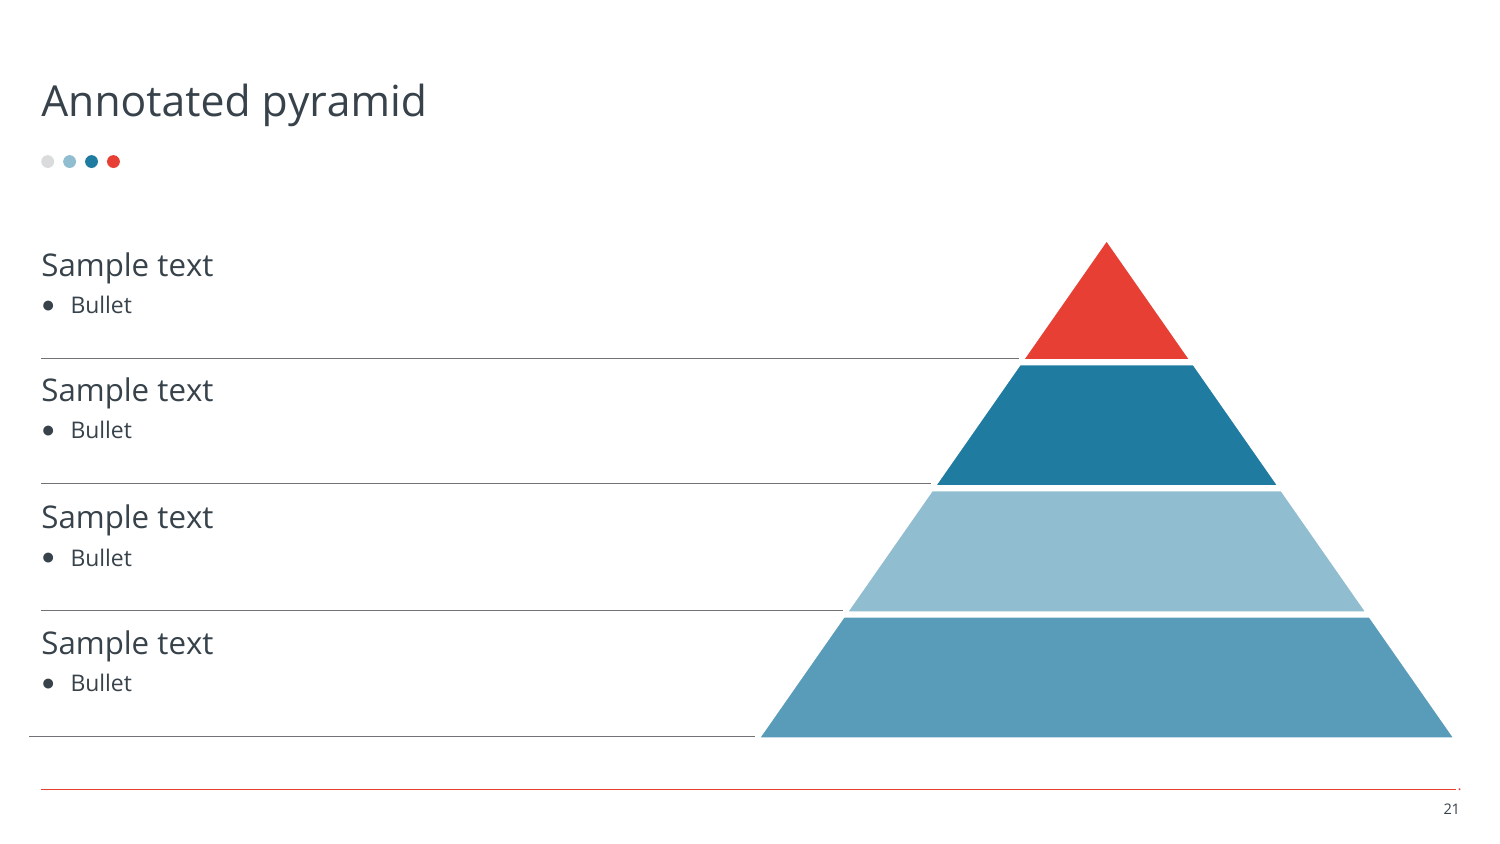

# Annotated pyramid

Sample text
Bullet
Sample text
Bullet
Sample text
Bullet
Sample text
Bullet